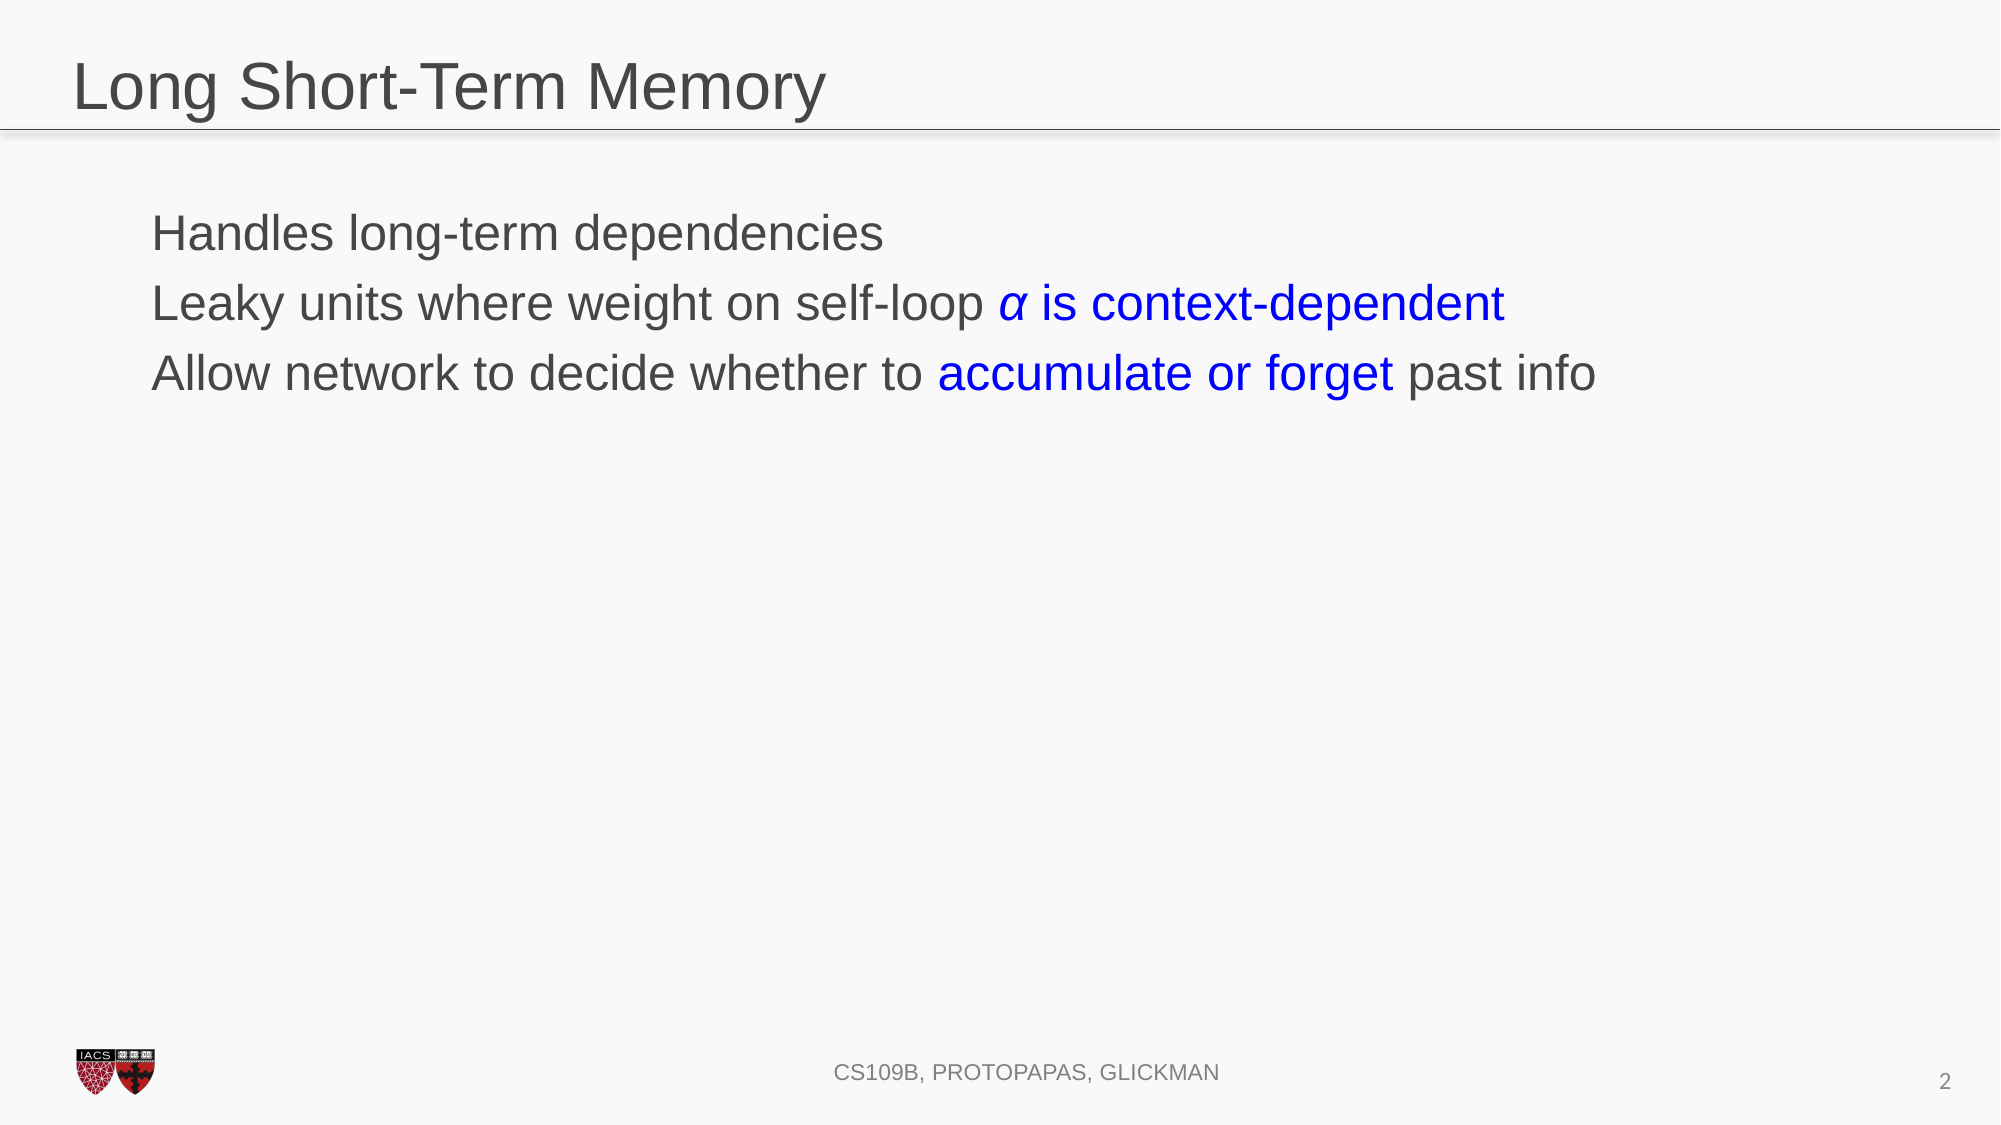

# Long Short-Term Memory
Handles long-term dependencies
Leaky units where weight on self-loop α is context-dependent
Allow network to decide whether to accumulate or forget past info

2